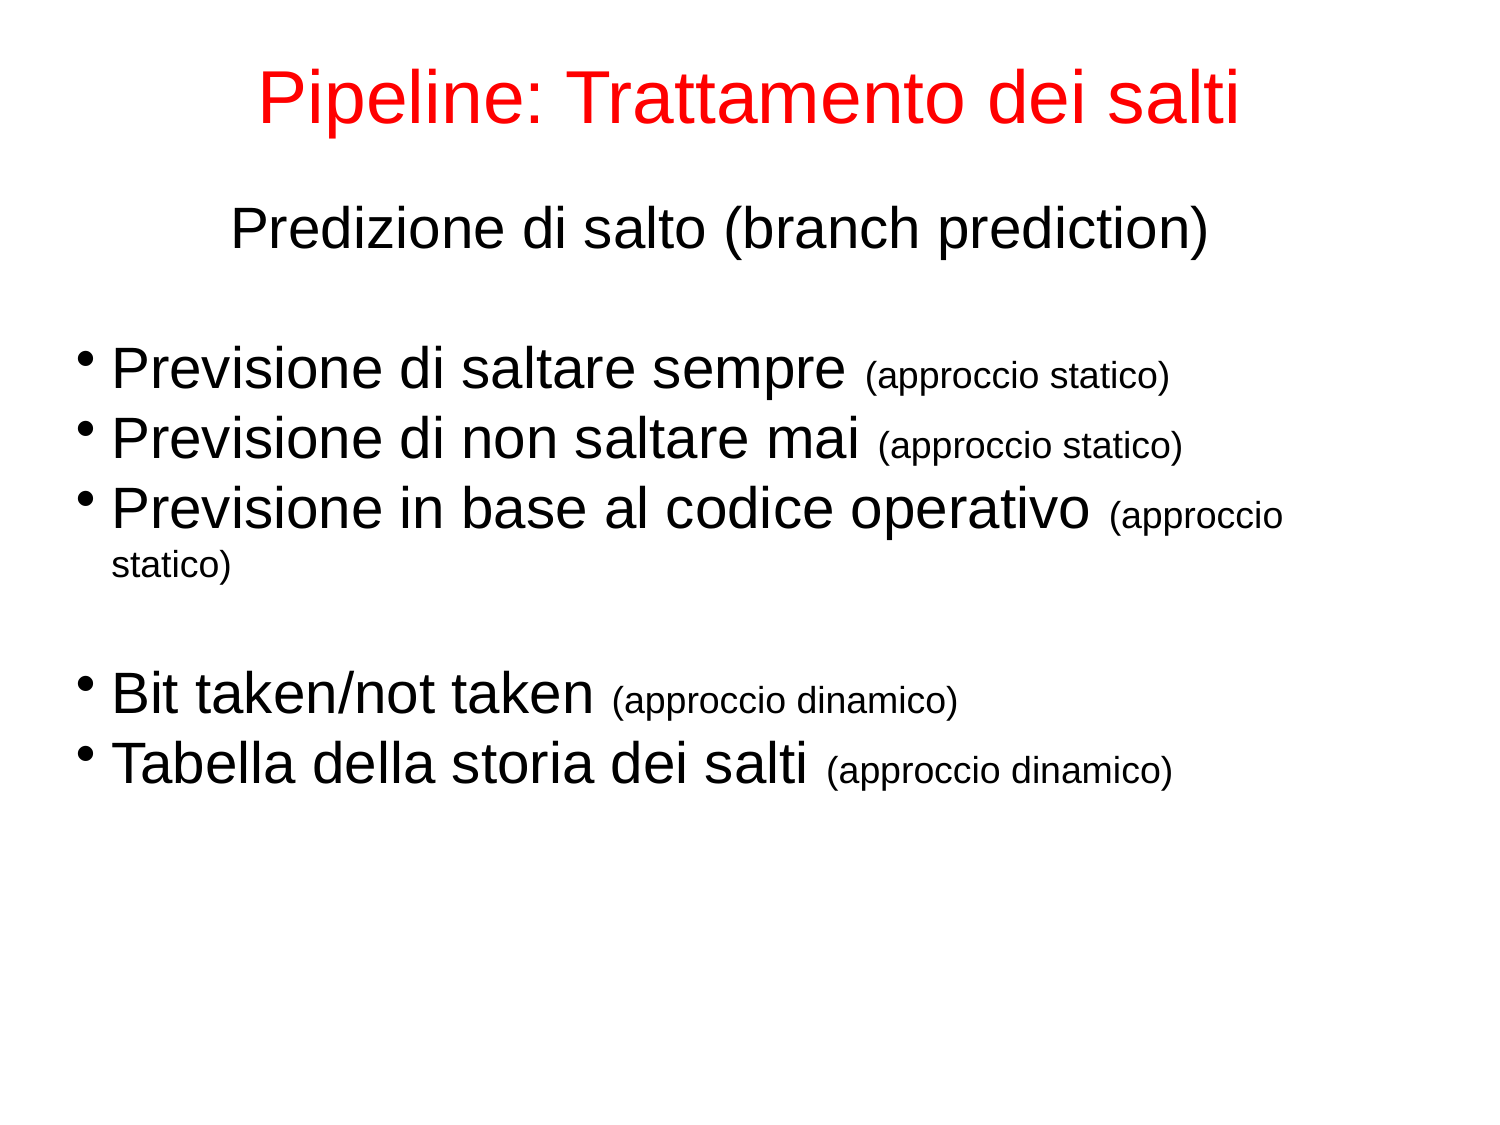

# Pipeline: Trattamento dei salti
Predizione di salto (branch prediction)

Previsione di saltare sempre (approccio statico)
Previsione di non saltare mai (approccio statico)
Previsione in base al codice operativo (approccio statico)

Bit taken/not taken (approccio dinamico)
Tabella della storia dei salti (approccio dinamico)